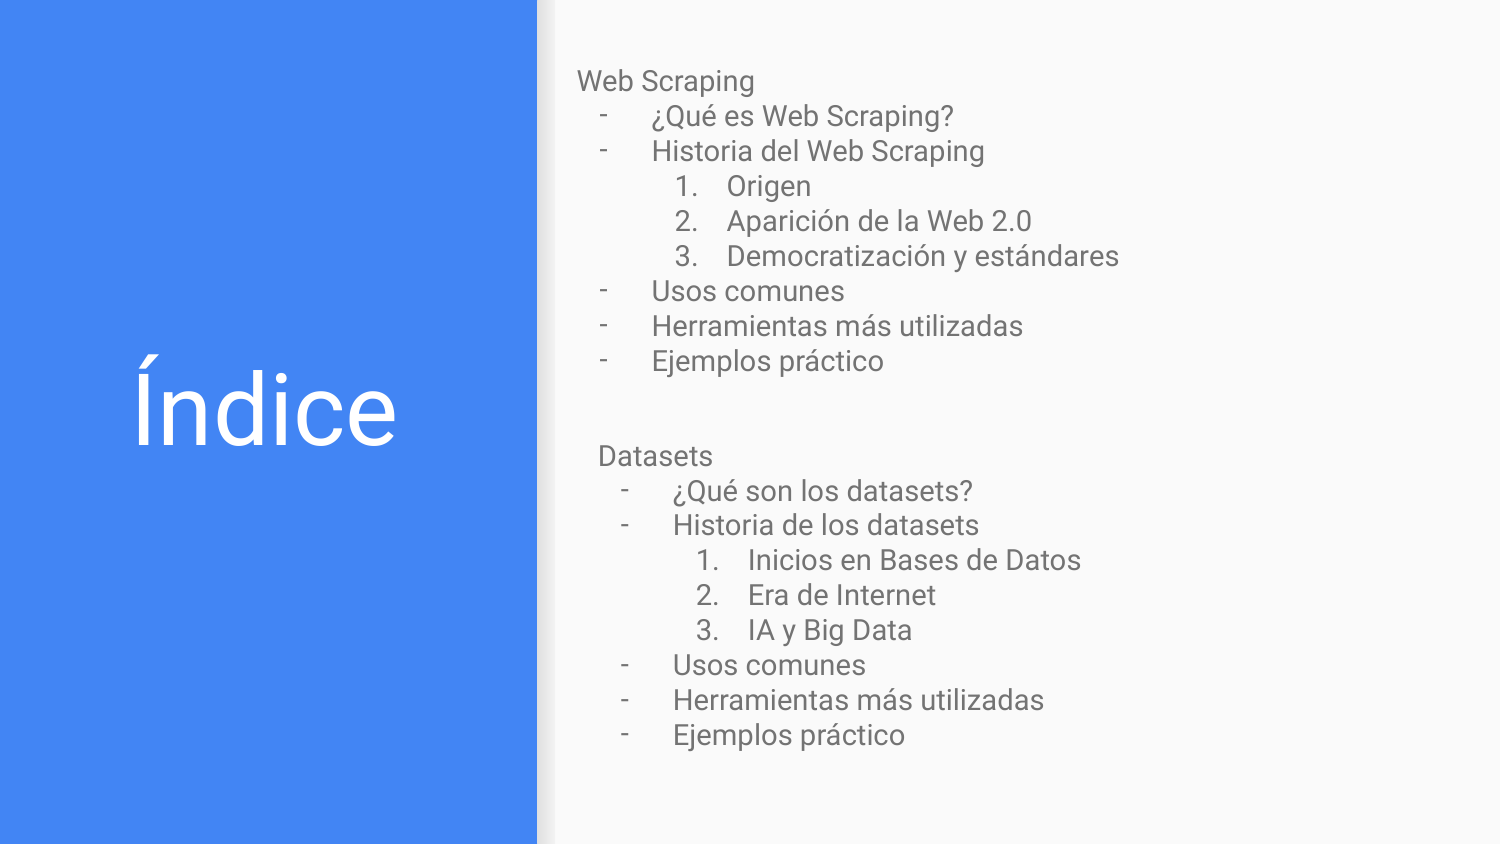

Web Scraping
¿Qué es Web Scraping?
Historia del Web Scraping
Origen
Aparición de la Web 2.0
Democratización y estándares
Usos comunes
Herramientas más utilizadas
Ejemplos práctico
# Índice
Datasets
¿Qué son los datasets?
Historia de los datasets
Inicios en Bases de Datos
Era de Internet
IA y Big Data
Usos comunes
Herramientas más utilizadas
Ejemplos práctico